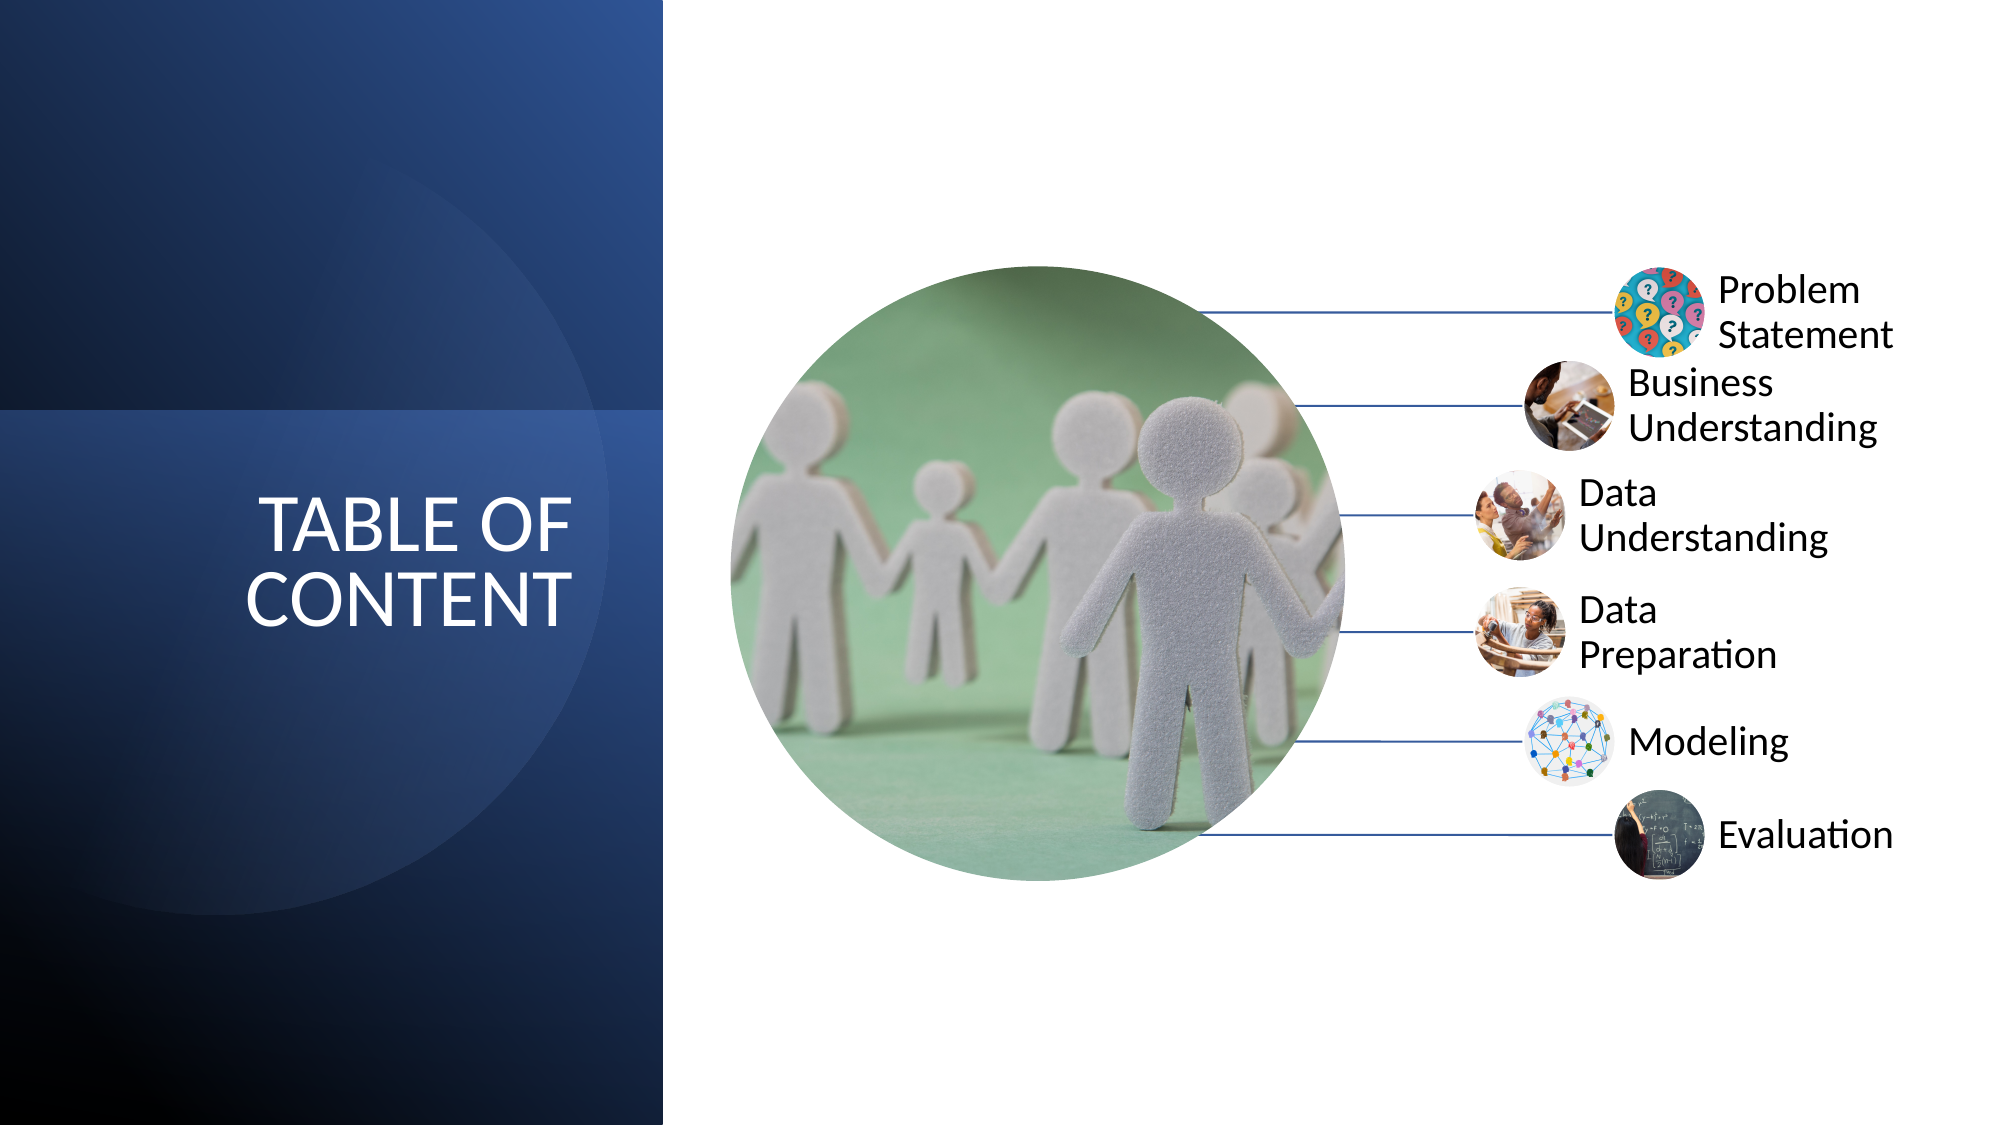

Problem Statement
Business Understanding
Data Understanding
Data Preparation
Modeling
Evaluation

TABLE OF CONTENT